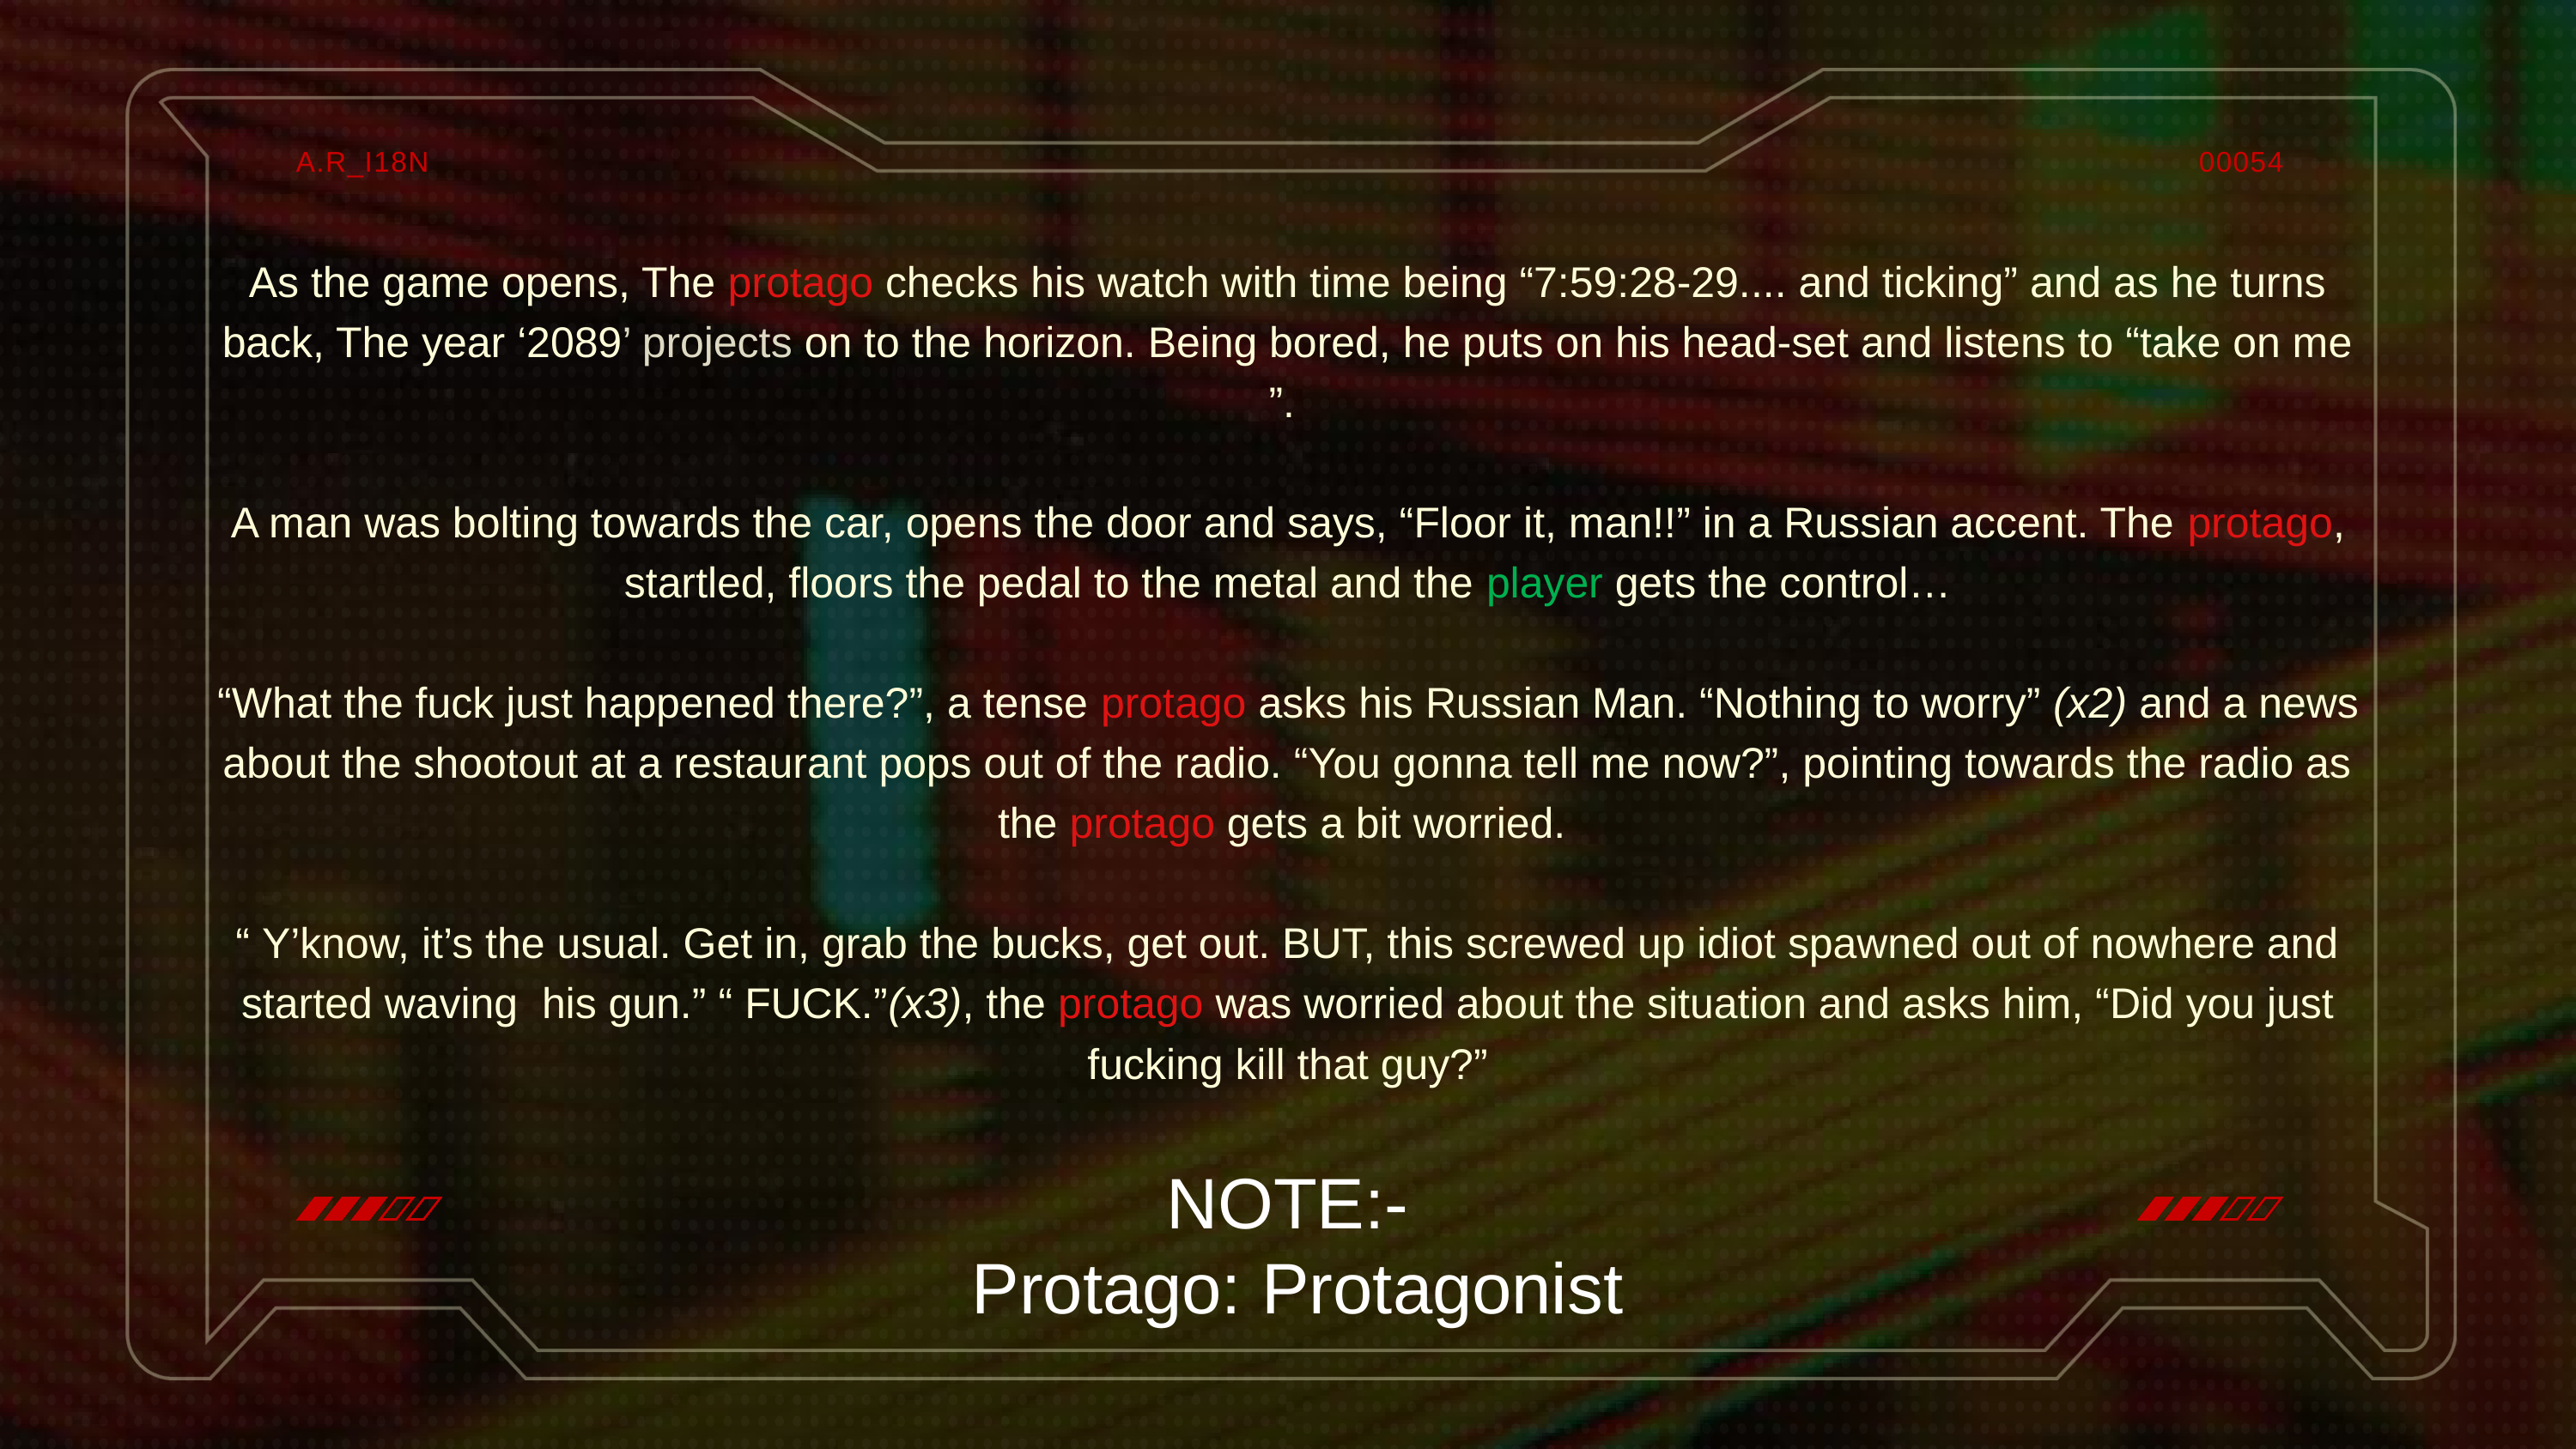

A.R_I18N
00054
As the game opens, The protago checks his watch with time being “7:59:28-29.... and ticking” and as he turns back, The year ‘2089’ projects on to the horizon. Being bored, he puts on his head-set and listens to “take on me ”.

A man was bolting towards the car, opens the door and says, “Floor it, man!!” in a Russian accent. The protago, startled, floors the pedal to the metal and the player gets the control…

“What the fuck just happened there?”, a tense protago asks his Russian Man. “Nothing to worry” (x2) and a news about the shootout at a restaurant pops out of the radio. “You gonna tell me now?”, pointing towards the radio as the protago gets a bit worried.

“ Y’know, it’s the usual. Get in, grab the bucks, get out. BUT, this screwed up idiot spawned out of nowhere and started waving  his gun.” “ FUCK.”(x3), the protago was worried about the situation and asks him, “Did you just fucking kill that guy?”

NOTE:-
 Protago: Protagonist